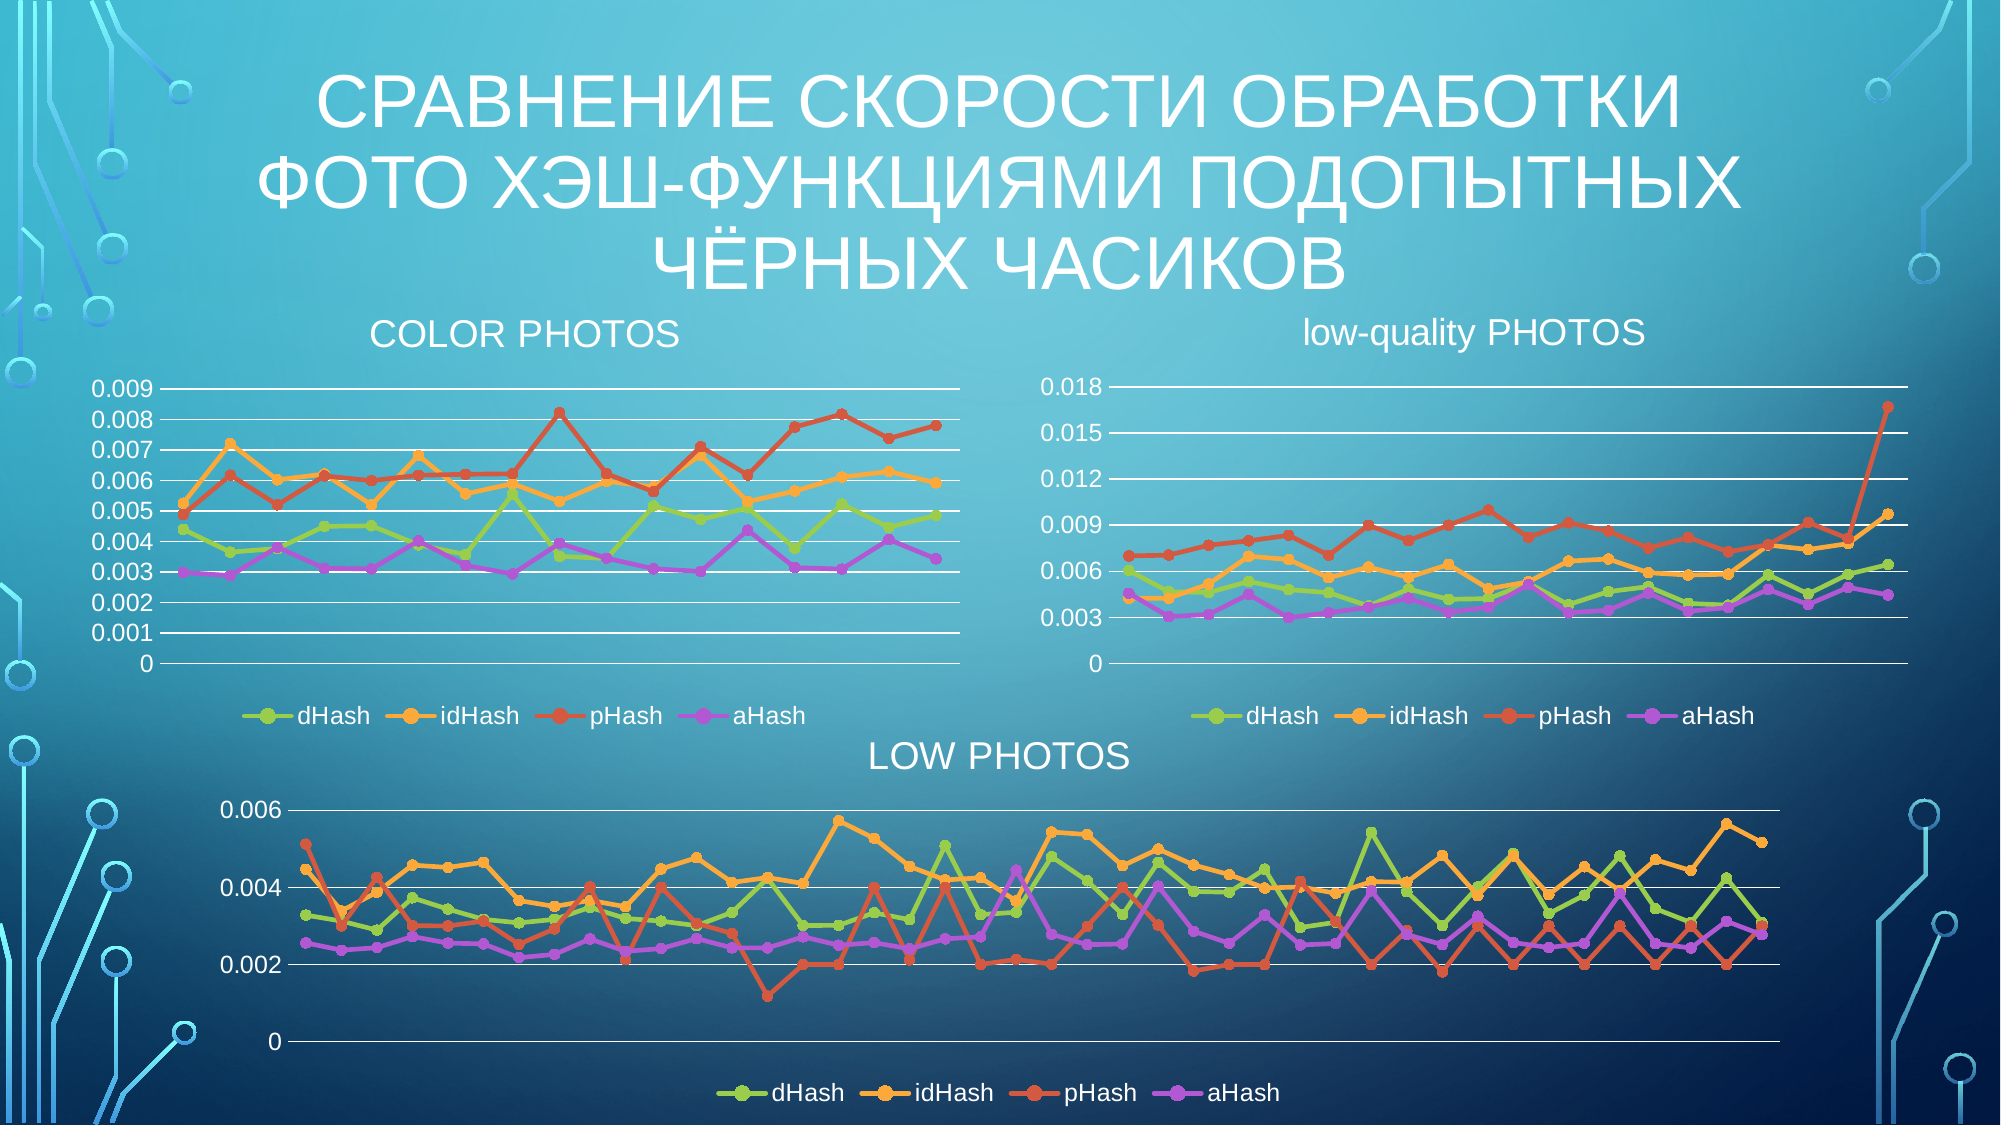

# Сравнение скорости обработки фото хэш-функциями Подопытных чёрных часиков

### Chart: COLOR PHOTOS

| Category | dHash | idHash | pHash | aHash |
|---|---|---|---|---|
| "black_col_4.jpg" | 0.004402523 | 0.005261427 | 0.004886 | 0.002988729 |
| "black_col_5.jpg" | 0.003654162 | 0.007216607 | 0.006181 | 0.002884727 |
| "black_col_6.jpg" | 0.003771054 | 0.00602644 | 0.005206 | 0.003815366 |
| "black_col_7.jpg" | 0.004501678 | 0.006215577 | 0.006155 | 0.00312413 |
| "black_col_8.jpg" | 0.004517379 | 0.00520843 | 0.006 | 0.003103241 |
| "black_col_9.jpg" | 0.00389207 | 0.006824316 | 0.006176 | 0.004021042 |
| "black_col_10.jpg" | 0.003574516 | 0.00556517 | 0.006209 | 0.003216402 |
| "black_col_11.jpg" | 0.005554369 | 0.005902338 | 0.006225 | 0.002937911 |
| "black_col_12.jpg" | 0.003517953 | 0.005322286 | 0.00823 | 0.003943576 |
| "black_col_13.jpg" | 0.003445556 | 0.005978162 | 0.006224 | 0.003453864 |
| "black_col_14.jpg" | 0.0051715 | 0.005796584 | 0.005635 | 0.003106288 |
| "black_col_15.jpg" | 0.004725013 | 0.006833562 | 0.007112 | 0.003021374 |
| "black_col_16.jpg" | 0.005107873 | 0.005314127 | 0.006186 | 0.004375754 |
| "black_col_17.jpg" | 0.003779517 | 0.005657352 | 0.007758 | 0.003145193 |
| "black_col_18.jpg" | 0.005229716 | 0.006115014 | 0.00818 | 0.003096553 |
| "black_col_19.jpg" | 0.004470861 | 0.006298368 | 0.007384 | 0.004067743 |
| "black_col_20.jpg" | 0.004857052 | 0.005927365 | 0.00781 | 0.003434692 |

### Chart: low-quality PHOTOS

| Category | dHash | idHash | pHash | aHash |
|---|---|---|---|---|
| "black_fred_1.jpg" | 0.006050878 | 0.004251158 | 0.007001 | 0.004575473 |
| "black_fred_2.jpg" | 0.004672617 | 0.004250208 | 0.007056 | 0.003052666 |
| "black_fred_3.jpg" | 0.004622139 | 0.005175841 | 0.007698 | 0.003197207 |
| "black_fred_4.jpg" | 0.005342694 | 0.006983663 | 0.007984 | 0.004503871 |
| "black_fred_5.jpg" | 0.004810446 | 0.006765912 | 0.008344 | 0.002980674 |
| "black_fred_6.jpg" | 0.00461149 | 0.005580416 | 0.007042 | 0.003303524 |
| "black_fred_7.jpg" | 0.003752422 | 0.006275163 | 0.009 | 0.003662562 |
| "black_fred_8.jpg" | 0.004848601 | 0.005611412 | 0.007999 | 0.004255373 |
| "black_fred_9.jpg" | 0.004176177 | 0.006445345 | 0.009001 | 0.003336054 |
| "black_fred_10.jpg" | 0.004226361 | 0.004863683 | 0.009988 | 0.003661115 |
| "black_fred_11.jpg" | 0.005230119 | 0.005318459 | 0.008209 | 0.005134012 |
| "black_fred_12.jpg" | 0.003833216 | 0.006664858 | 0.009152 | 0.003297478 |
| "black_fred_13.jpg" | 0.004681297 | 0.006802507 | 0.008621 | 0.003468776 |
| "black_fred_14.jpg" | 0.00500337 | 0.005910359 | 0.007512 | 0.004586203 |
| "black_fred_15.jpg" | 0.003913497 | 0.005757088 | 0.008206 | 0.003399496 |
| "black_fred_16.jpg" | 0.003800553 | 0.00581753 | 0.007268 | 0.003647857 |
| "black_fred_17.jpg" | 0.005770034 | 0.007706453 | 0.007736 | 0.004819089 |
| "black_fred_18.jpg" | 0.004529311 | 0.007417602 | 0.009183 | 0.003838681 |
| "black_fred_19.jpg" | 0.005810971 | 0.007803877 | 0.008128 | 0.004959972 |
| "black_fred_20.jpg" | 0.006439316 | 0.009725972 | 0.016698 | 0.004463347 |

### Chart: LOW PHOTOS

| Category | dHash | idHash | pHash | aHash |
|---|---|---|---|---|
| "black_1.jpg" | 0.00328078 | 0.004472125 | 0.005121 | 0.002560923 |
| "black_2.jpg" | 0.003126228 | 0.003390875 | 0.003001 | 0.002371805 |
| "black_3.jpg" | 0.002892307 | 0.003876677 | 0.004262 | 0.002437882 |
| "black_4.jpg" | 0.003730968 | 0.004578366 | 0.003009 | 0.002724879 |
| "black_5.jpg" | 0.003436646 | 0.004517447 | 0.003 | 0.002554974 |
| "black_6.jpg" | 0.003171041 | 0.004653384 | 0.003127 | 0.002534817 |
| "black_7.jpg" | 0.003079756 | 0.00365957 | 0.002527 | 0.002177466 |
| "black_8.jpg" | 0.003170968 | 0.00350687 | 0.002924 | 0.002263088 |
| "black_9.jpg" | 0.003483231 | 0.003665516 | 0.004013 | 0.002662256 |
| "black_10.jpg" | 0.003195817 | 0.003500239 | 0.002125 | 0.002342274 |
| "black_11.jpg" | 0.003124986 | 0.004478572 | 0.004005 | 0.00241338 |
| "black_12.jpg" | 0.003007832 | 0.004769953 | 0.003067 | 0.002673309 |
| "black_13.jpg" | 0.003352244 | 0.004128497 | 0.002806 | 0.002432641 |
| "black_14.jpg" | 0.004235202 | 0.004256143 | 0.001181 | 0.0024315 |
| "black_15.jpg" | 0.00301134 | 0.004101802 | 0.002 | 0.002717647 |
| "black_16.jpg" | 0.003016371 | 0.005727756 | 0.002 | 0.002501191 |
| "black_17.jpg" | 0.003342576 | 0.005274292 | 0.004 | 0.002567678 |
| "black_18.jpg" | 0.003162736 | 0.004542263 | 0.00212 | 0.002405829 |
| "black_19.jpg" | 0.005084283 | 0.004194643 | 0.004 | 0.002665052 |
| "black_20.jpg" | 0.003293457 | 0.004249948 | 0.002003 | 0.002717711 |
| "black_21.jpg" | 0.003355848 | 0.00365009 | 0.002133 | 0.004448145 |
| "black_22.jpg" | 0.004796524 | 0.005435552 | 0.002008 | 0.002782674 |
| "black_23.jpg" | 0.004172394 | 0.00537 | 0.002993 | 0.002513918 |
| "black_24.jpg" | 0.003295874 | 0.004562532 | 0.004 | 0.002534581 |
| "black_25.jpg" | 0.004653904 | 0.004995696 | 0.003024 | 0.004033631 |
| "black_26.jpg" | 0.003895762 | 0.004579629 | 0.001833 | 0.00286321 |
| "black_27.jpg" | 0.003875088 | 0.004332672 | 0.002 | 0.002551105 |
| "black_28.jpg" | 0.004474151 | 0.00398289 | 0.001999 | 0.003284619 |
| "black_29.jpg" | 0.002959002 | 0.004014167 | 0.004157 | 0.00250568 |
| "black_30.jpg" | 0.00309612 | 0.003848399 | 0.003117 | 0.002545942 |
| "black_31.jpg" | 0.00543142 | 0.004148729 | 0.001999 | 0.003912076 |
| "black_32.jpg" | 0.003891068 | 0.004137458 | 0.002881 | 0.002778462 |
| "black_33.jpg" | 0.003006306 | 0.004824752 | 0.001808 | 0.002514932 |
| "black_34.jpg" | 0.004014735 | 0.003784317 | 0.003002 | 0.003254343 |
| "black_35.jpg" | 0.004879656 | 0.004816522 | 0.001999 | 0.002569882 |
| "black_36.jpg" | 0.00332053 | 0.003811973 | 0.003001 | 0.002440433 |
| "black_37.jpg" | 0.003799127 | 0.004534973 | 0.001998 | 0.002551632 |
| "black_38.jpg" | 0.004817925 | 0.003918594 | 0.003 | 0.003839996 |
| "black_39.jpg" | 0.003448409 | 0.004716357 | 0.002 | 0.002542619 |
| "black_40.jpg" | 0.003088831 | 0.0044372 | 0.003 | 0.00243042 |
| "black_41.jpg" | 0.004245122 | 0.005647046 | 0.002 | 0.00312317 |
| "black_42.jpg" | 0.003095354 | 0.00516196 | 0.002997 | 0.002770972 |